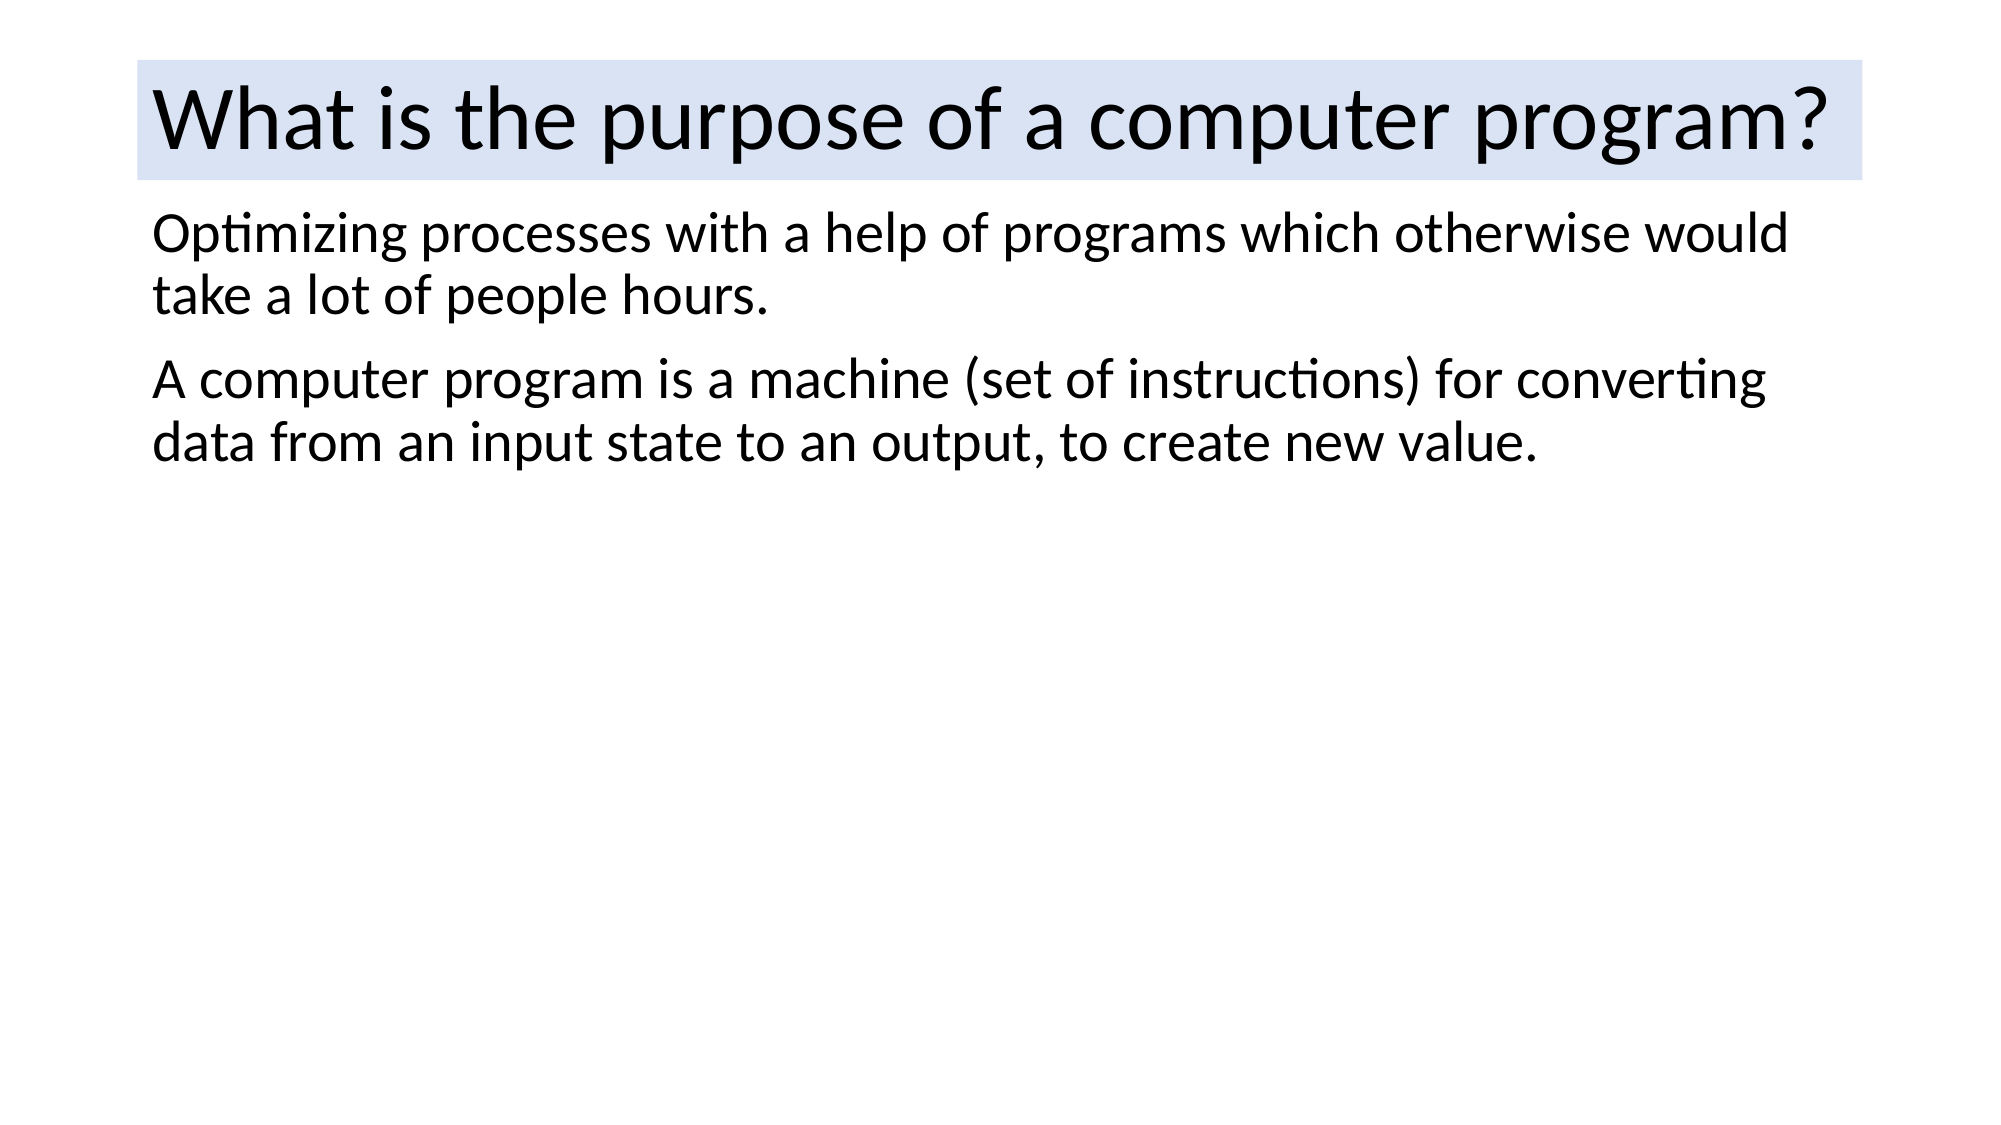

# What is the purpose of a computer program?
Optimizing processes with a help of programs which otherwise would take a lot of people hours.
A computer program is a machine (set of instructions) for converting data from an input state to an output, to create new value.